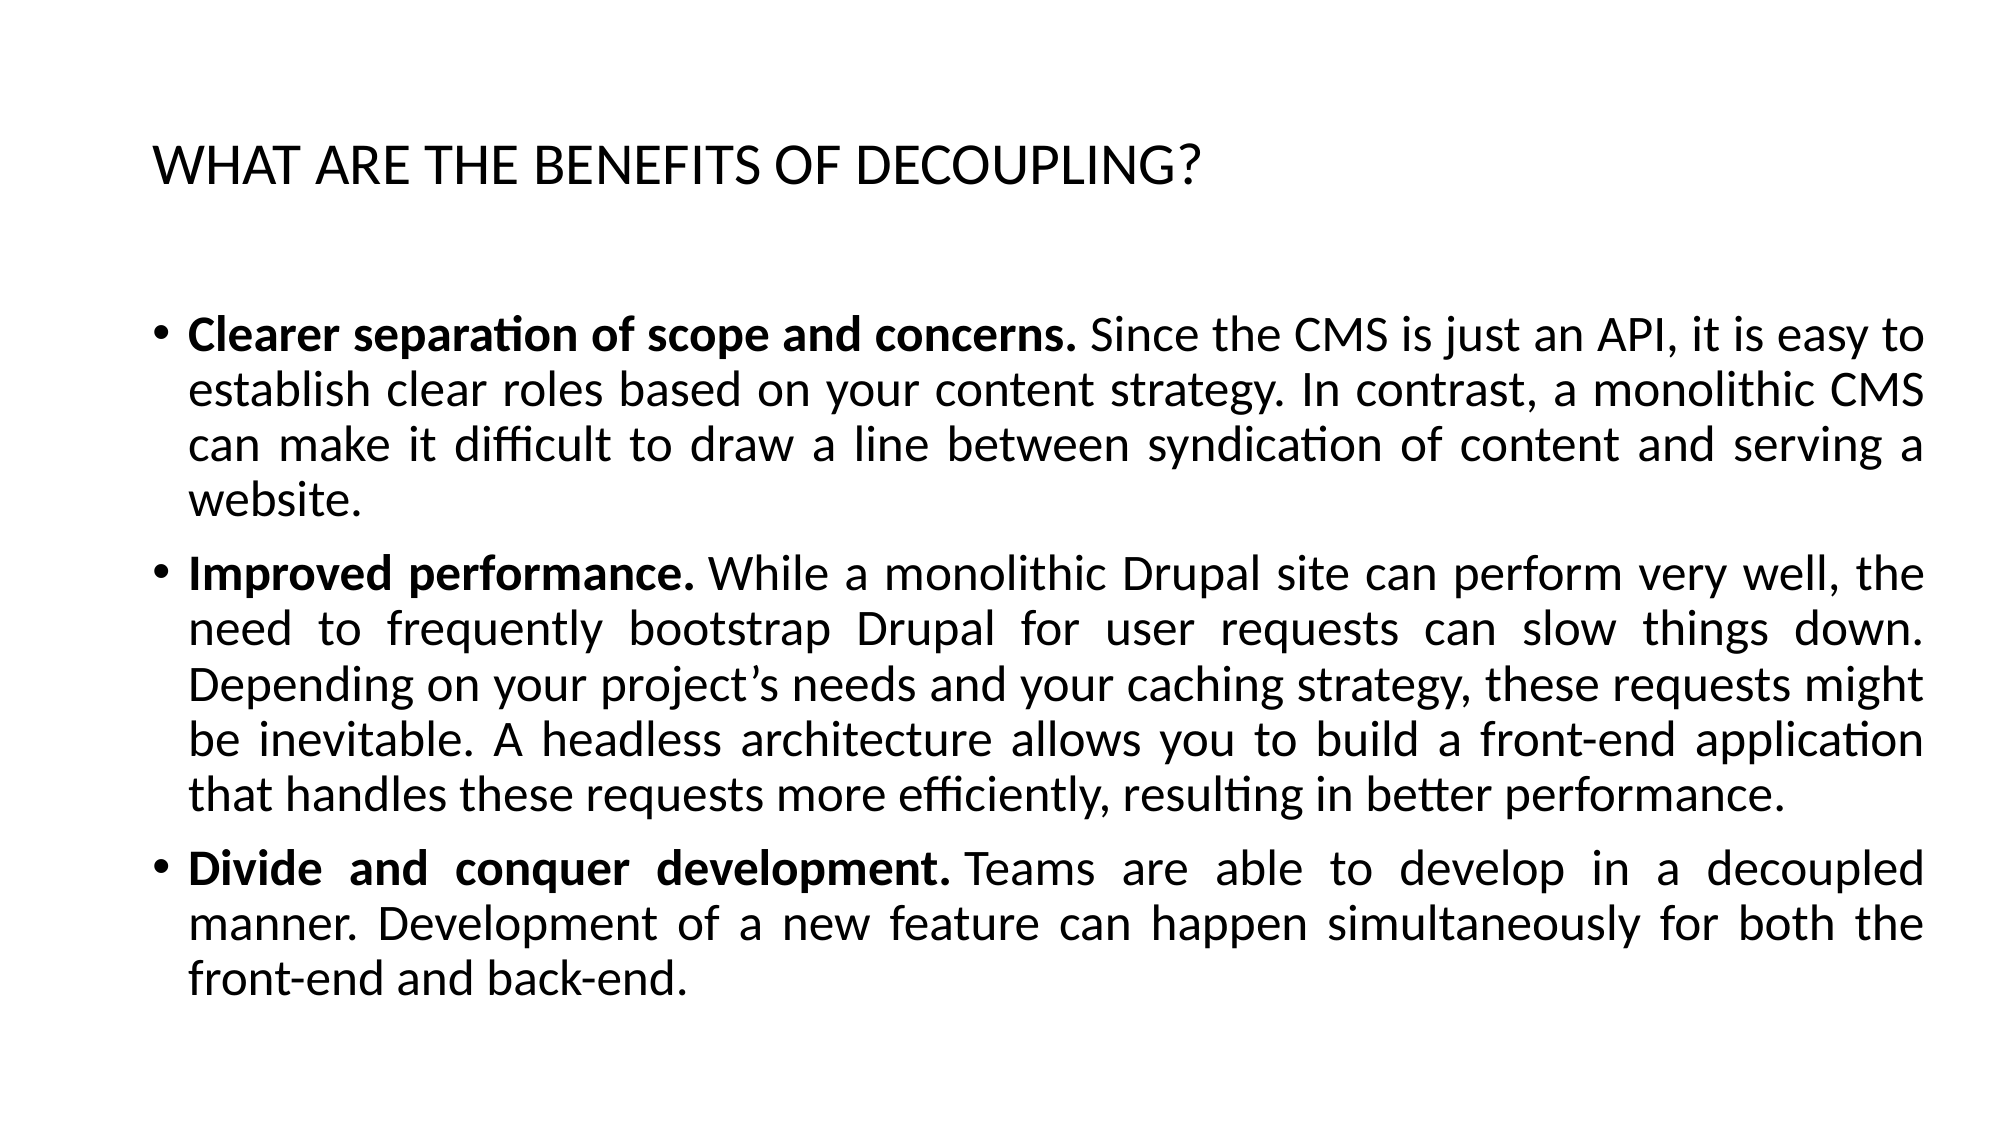

# WHAT ARE THE BENEFITS OF DECOUPLING?
Clearer separation of scope and concerns. Since the CMS is just an API, it is easy to establish clear roles based on your content strategy. In contrast, a monolithic CMS can make it difficult to draw a line between syndication of content and serving a website.
Improved performance. While a monolithic Drupal site can perform very well, the need to frequently bootstrap Drupal for user requests can slow things down. Depending on your project’s needs and your caching strategy, these requests might be inevitable. A headless architecture allows you to build a front-end application that handles these requests more efficiently, resulting in better performance.
Divide and conquer development. Teams are able to develop in a decoupled manner. Development of a new feature can happen simultaneously for both the front-end and back-end.